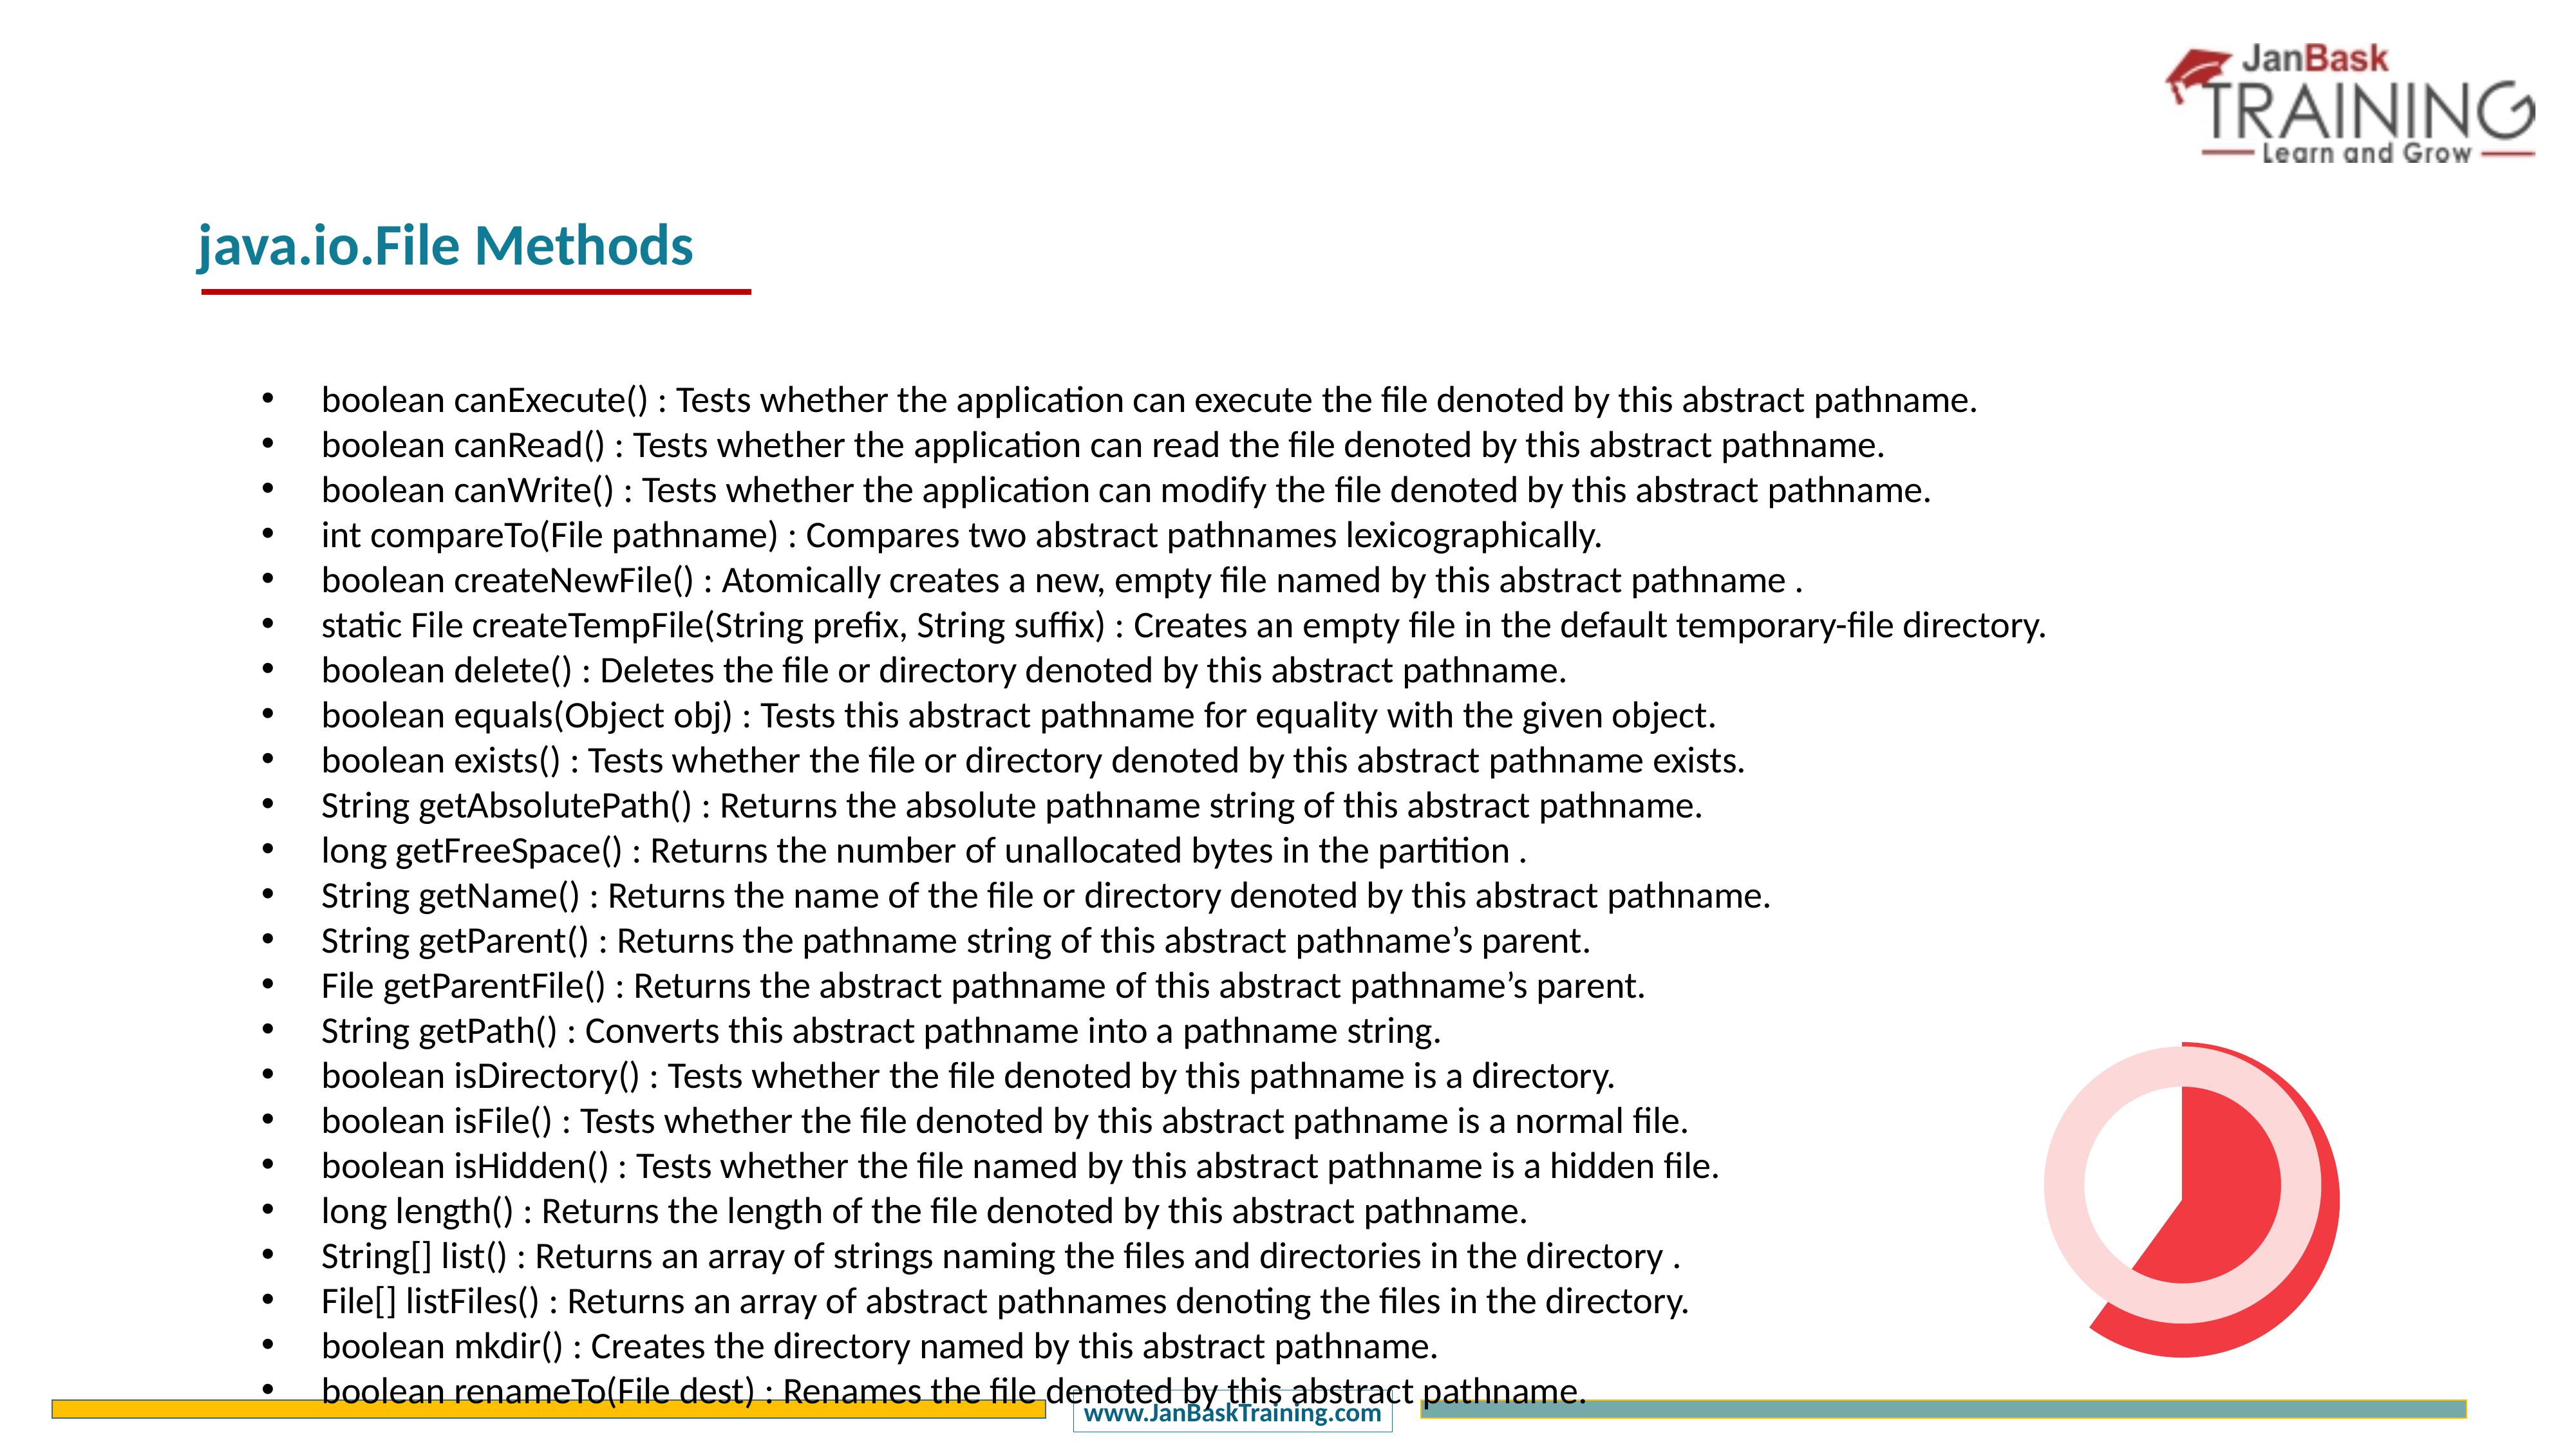

java.io.File Methods

boolean canExecute() : Tests whether the application can execute the file denoted by this abstract pathname.
boolean canRead() : Tests whether the application can read the file denoted by this abstract pathname.
boolean canWrite() : Tests whether the application can modify the file denoted by this abstract pathname.
int compareTo(File pathname) : Compares two abstract pathnames lexicographically.
boolean createNewFile() : Atomically creates a new, empty file named by this abstract pathname .
static File createTempFile(String prefix, String suffix) : Creates an empty file in the default temporary-file directory.
boolean delete() : Deletes the file or directory denoted by this abstract pathname.
boolean equals(Object obj) : Tests this abstract pathname for equality with the given object.
boolean exists() : Tests whether the file or directory denoted by this abstract pathname exists.
String getAbsolutePath() : Returns the absolute pathname string of this abstract pathname.
long getFreeSpace() : Returns the number of unallocated bytes in the partition .
String getName() : Returns the name of the file or directory denoted by this abstract pathname.
String getParent() : Returns the pathname string of this abstract pathname’s parent.
File getParentFile() : Returns the abstract pathname of this abstract pathname’s parent.
String getPath() : Converts this abstract pathname into a pathname string.
boolean isDirectory() : Tests whether the file denoted by this pathname is a directory.
boolean isFile() : Tests whether the file denoted by this abstract pathname is a normal file.
boolean isHidden() : Tests whether the file named by this abstract pathname is a hidden file.
long length() : Returns the length of the file denoted by this abstract pathname.
String[] list() : Returns an array of strings naming the files and directories in the directory .
File[] listFiles() : Returns an array of abstract pathnames denoting the files in the directory.
boolean mkdir() : Creates the directory named by this abstract pathname.
boolean renameTo(File dest) : Renames the file denoted by this abstract pathname.

### Chart

| Category | Sales |
|---|---|
| 1 Q | 60.0 |
| 2 Q | 40.0 |